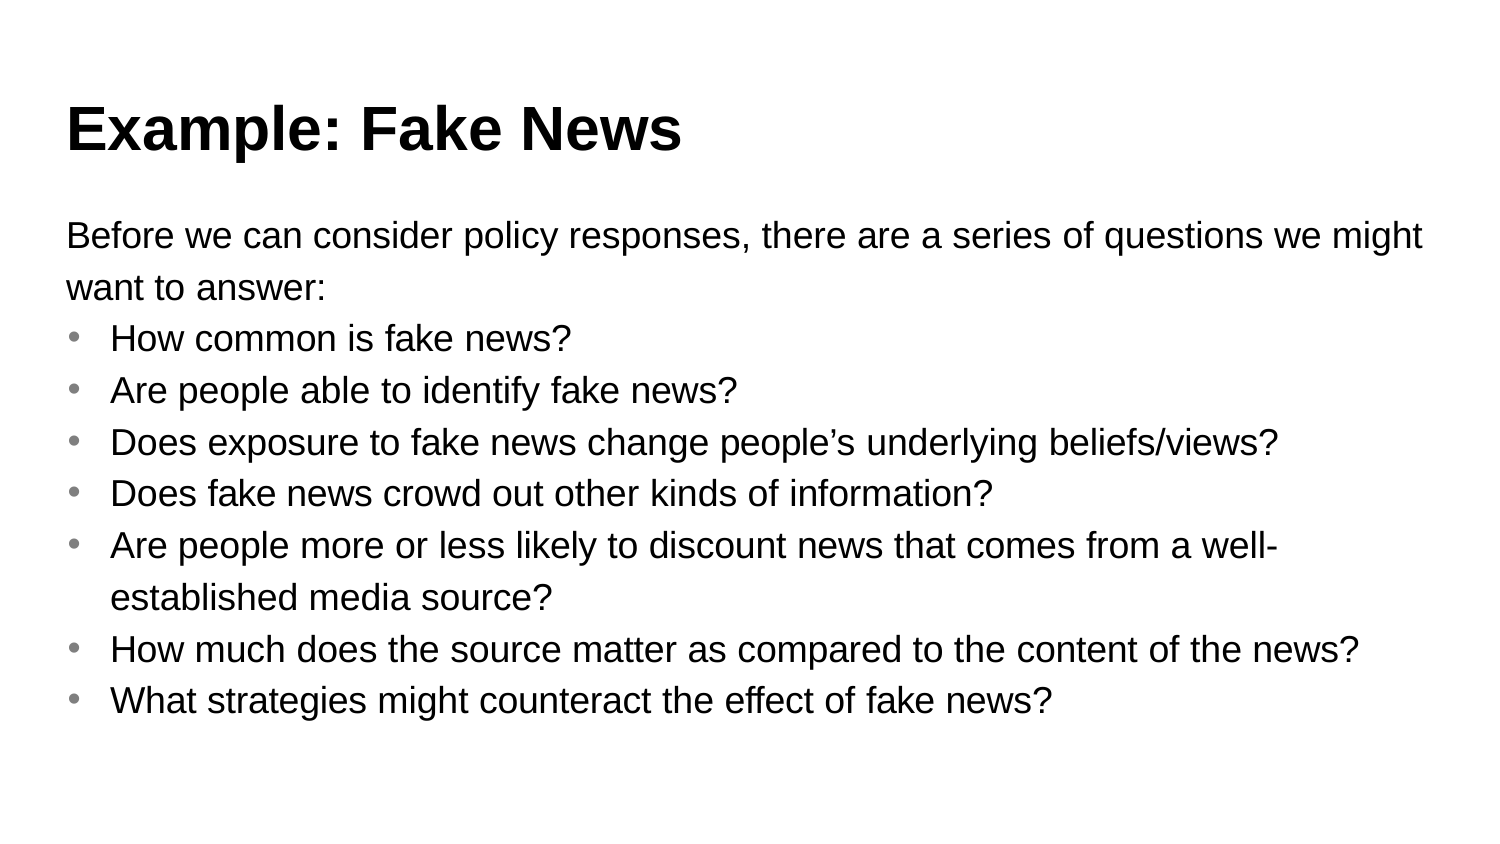

# Example: Fake News
Before we can consider policy responses, there are a series of questions we might want to answer:
How common is fake news?
Are people able to identify fake news?
Does exposure to fake news change people’s underlying beliefs/views?
Does fake news crowd out other kinds of information?
Are people more or less likely to discount news that comes from a well-established media source?
How much does the source matter as compared to the content of the news?
What strategies might counteract the effect of fake news?